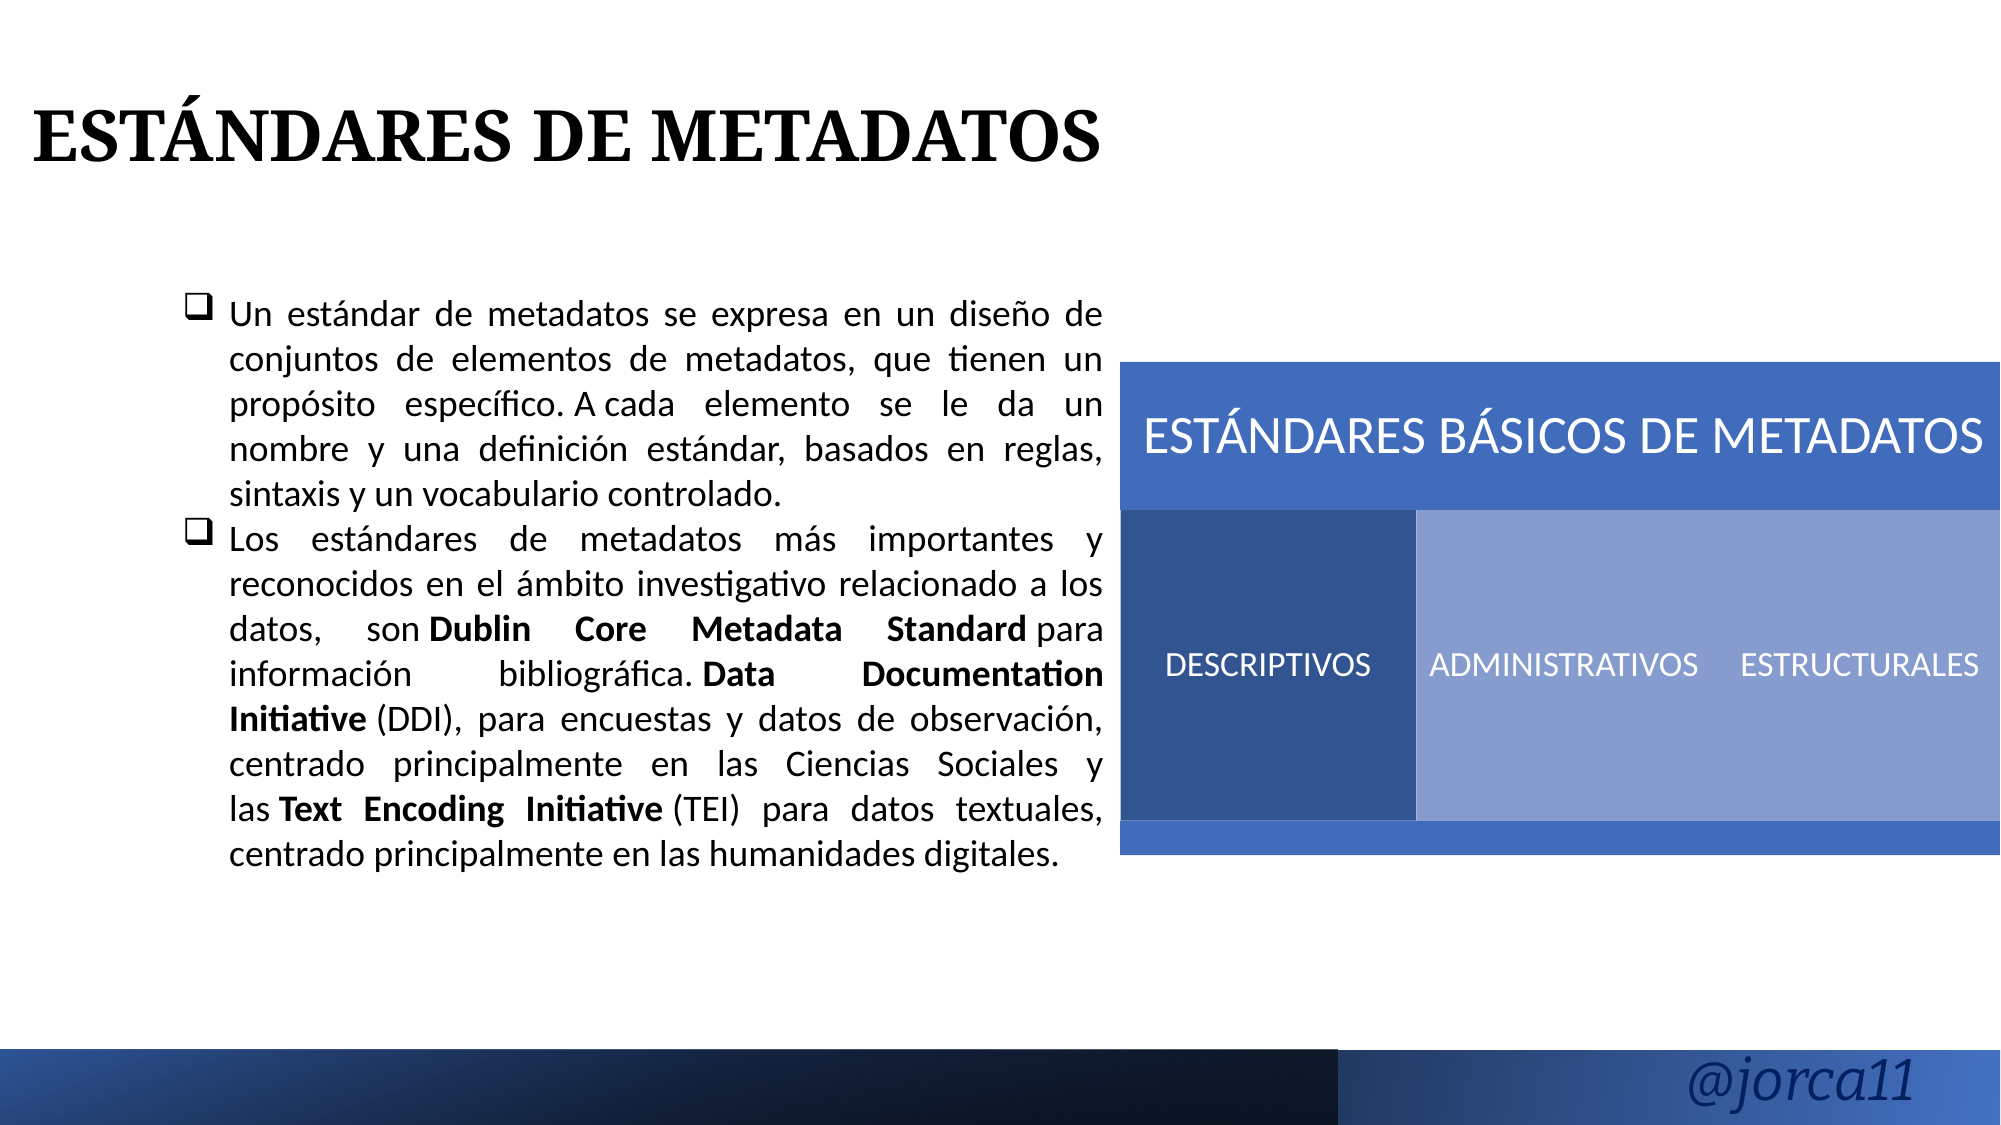

# ESTÁNDARES DE METADATOS

Un estándar de metadatos se expresa en un diseño de conjuntos de elementos de metadatos, que tienen un propósito específico. A cada elemento se le da un nombre y una definición estándar, basados en reglas, sintaxis y un vocabulario controlado.
Los estándares de metadatos más importantes y reconocidos en el ámbito investigativo relacionado a los datos, son Dublin Core Metadata Standard para información bibliográfica. Data Documentation Initiative (DDI), para encuestas y datos de observación, centrado principalmente en las Ciencias Sociales y las Text Encoding Initiative (TEI) para datos textuales, centrado principalmente en las humanidades digitales.

ESTÁNDARES BÁSICOS DE METADATOS
DESCRIPTIVOS
ADMINISTRATIVOS
ESTRUCTURALES
@jorca11